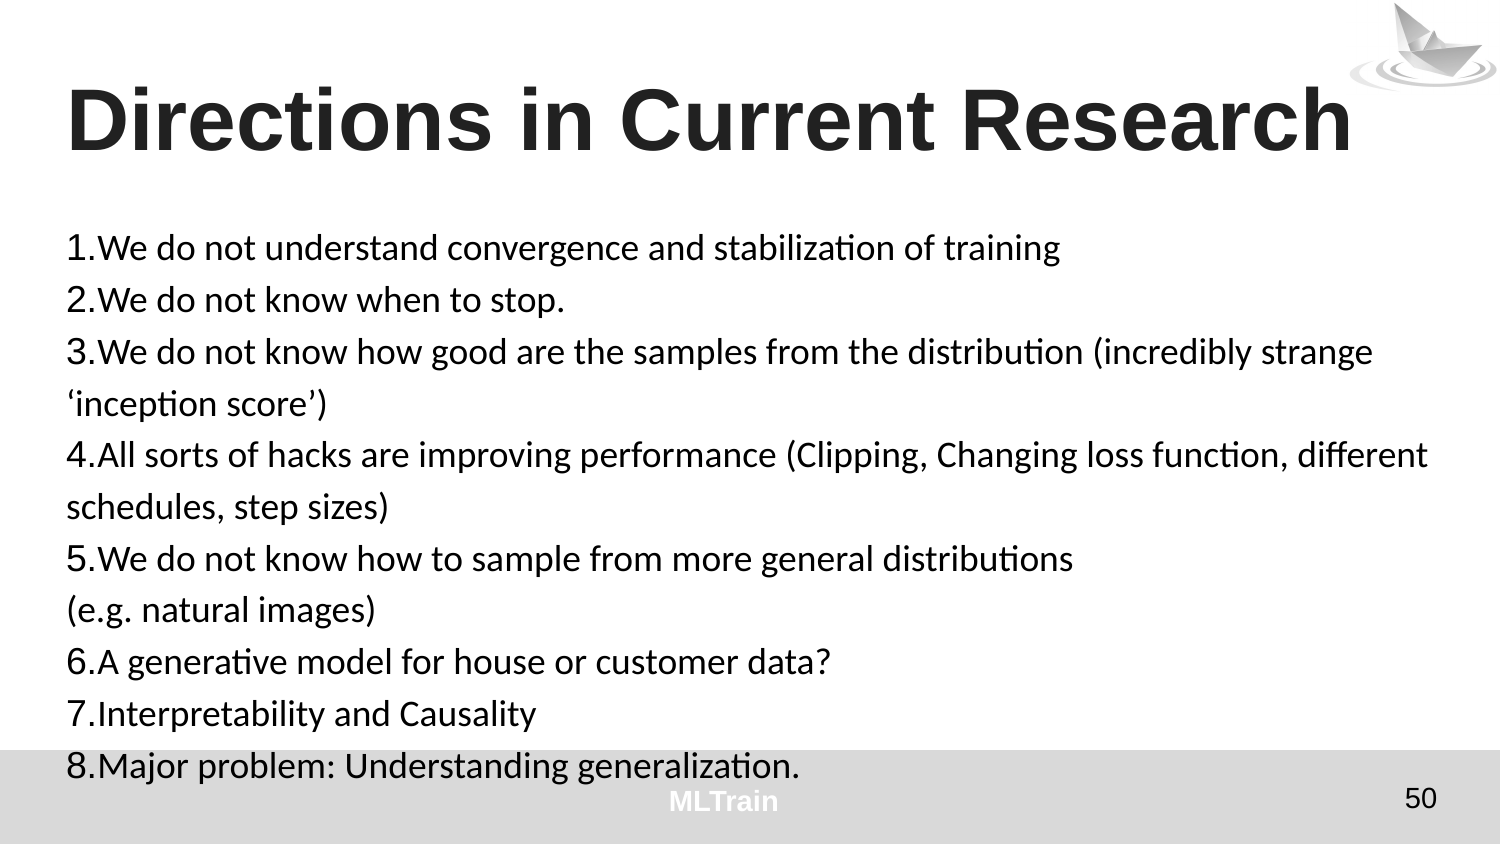

# Directions in Current Research
1.We do not understand convergence and stabilization of training
2.We do not know when to stop.
3.We do not know how good are the samples from the distribution (incredibly strange ‘inception score’)
4.All sorts of hacks are improving performance (Clipping, Changing loss function, different schedules, step sizes)
5.We do not know how to sample from more general distributions
(e.g. natural images)
6.A generative model for house or customer data?
7.Interpretability and Causality
8.Major problem: Understanding generalization.

50